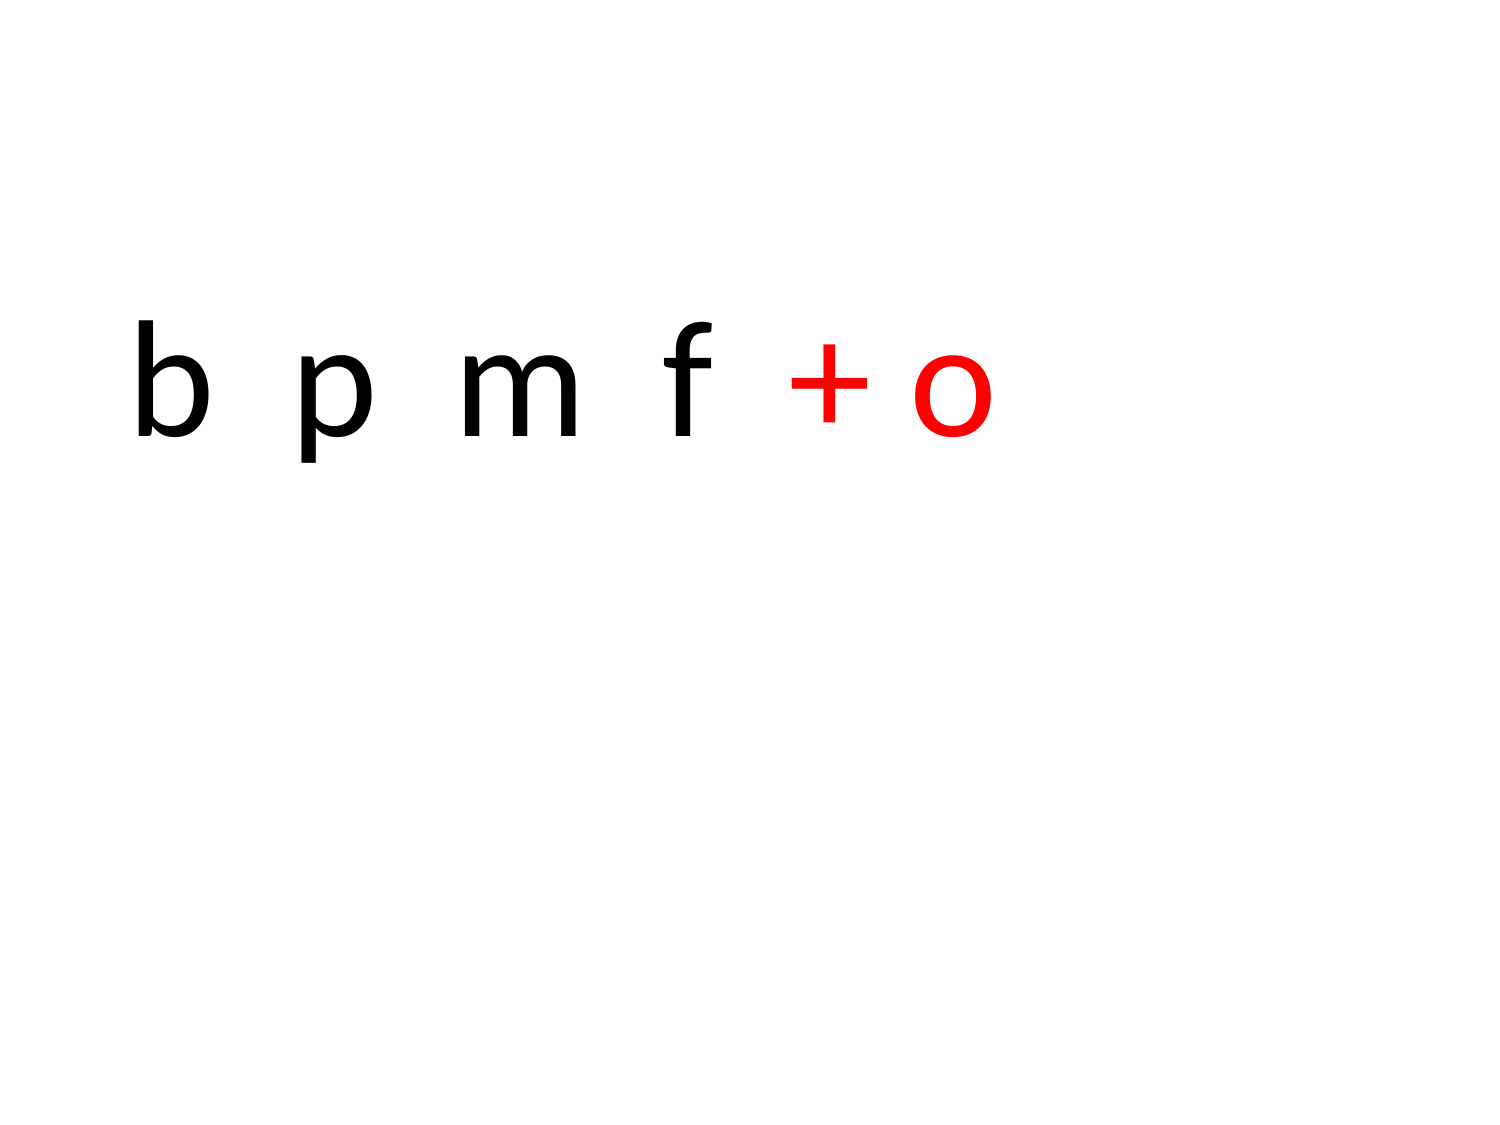

#
 b  p  m  f  + o